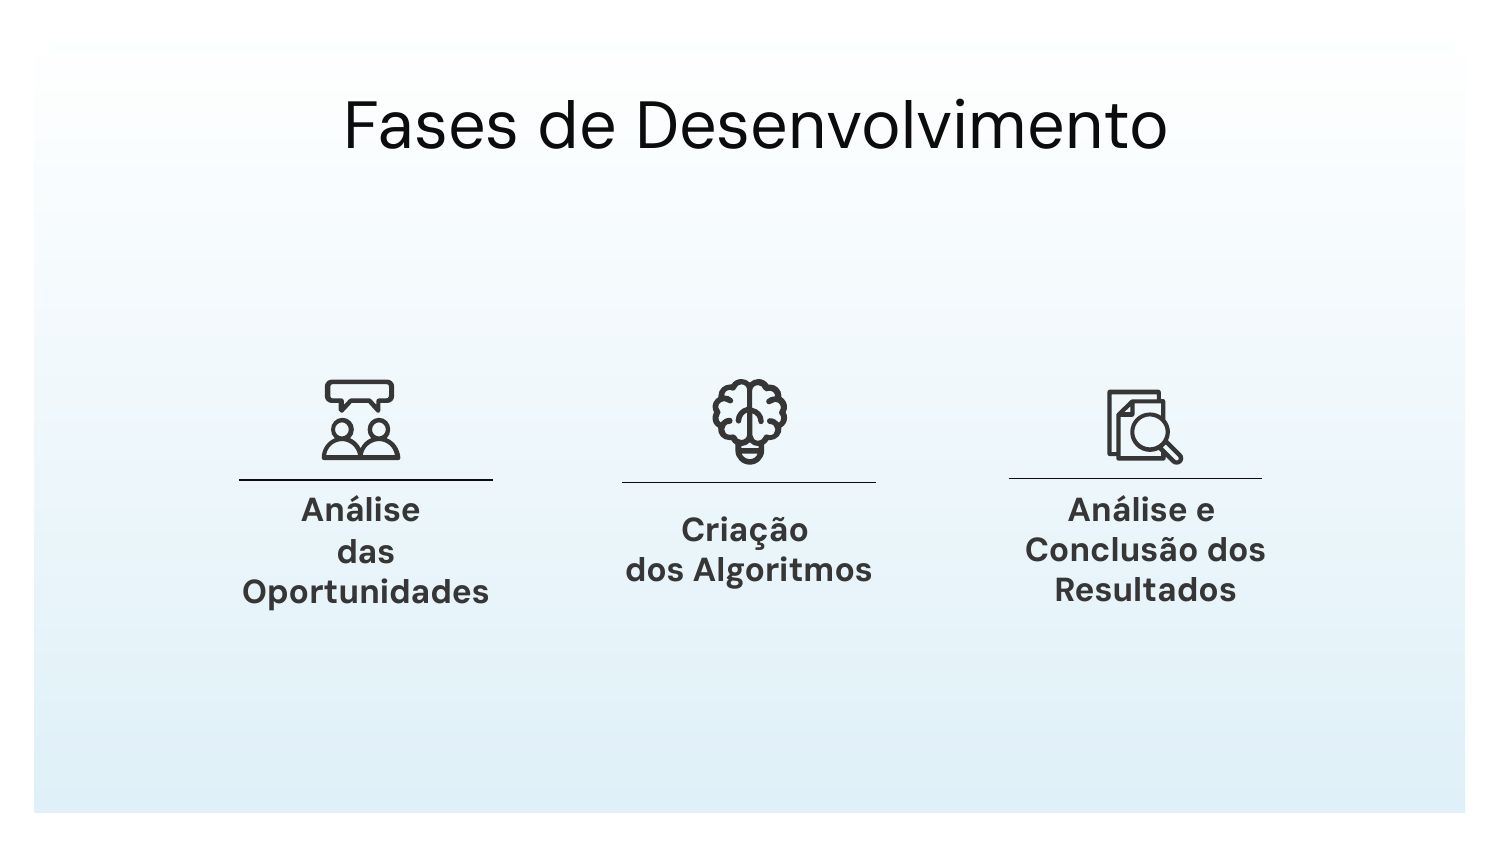

# Fases de Desenvolvimento

Análise
das Oportunidades
Criação
dos Algoritmos
Análise e
Conclusão dos Resultados